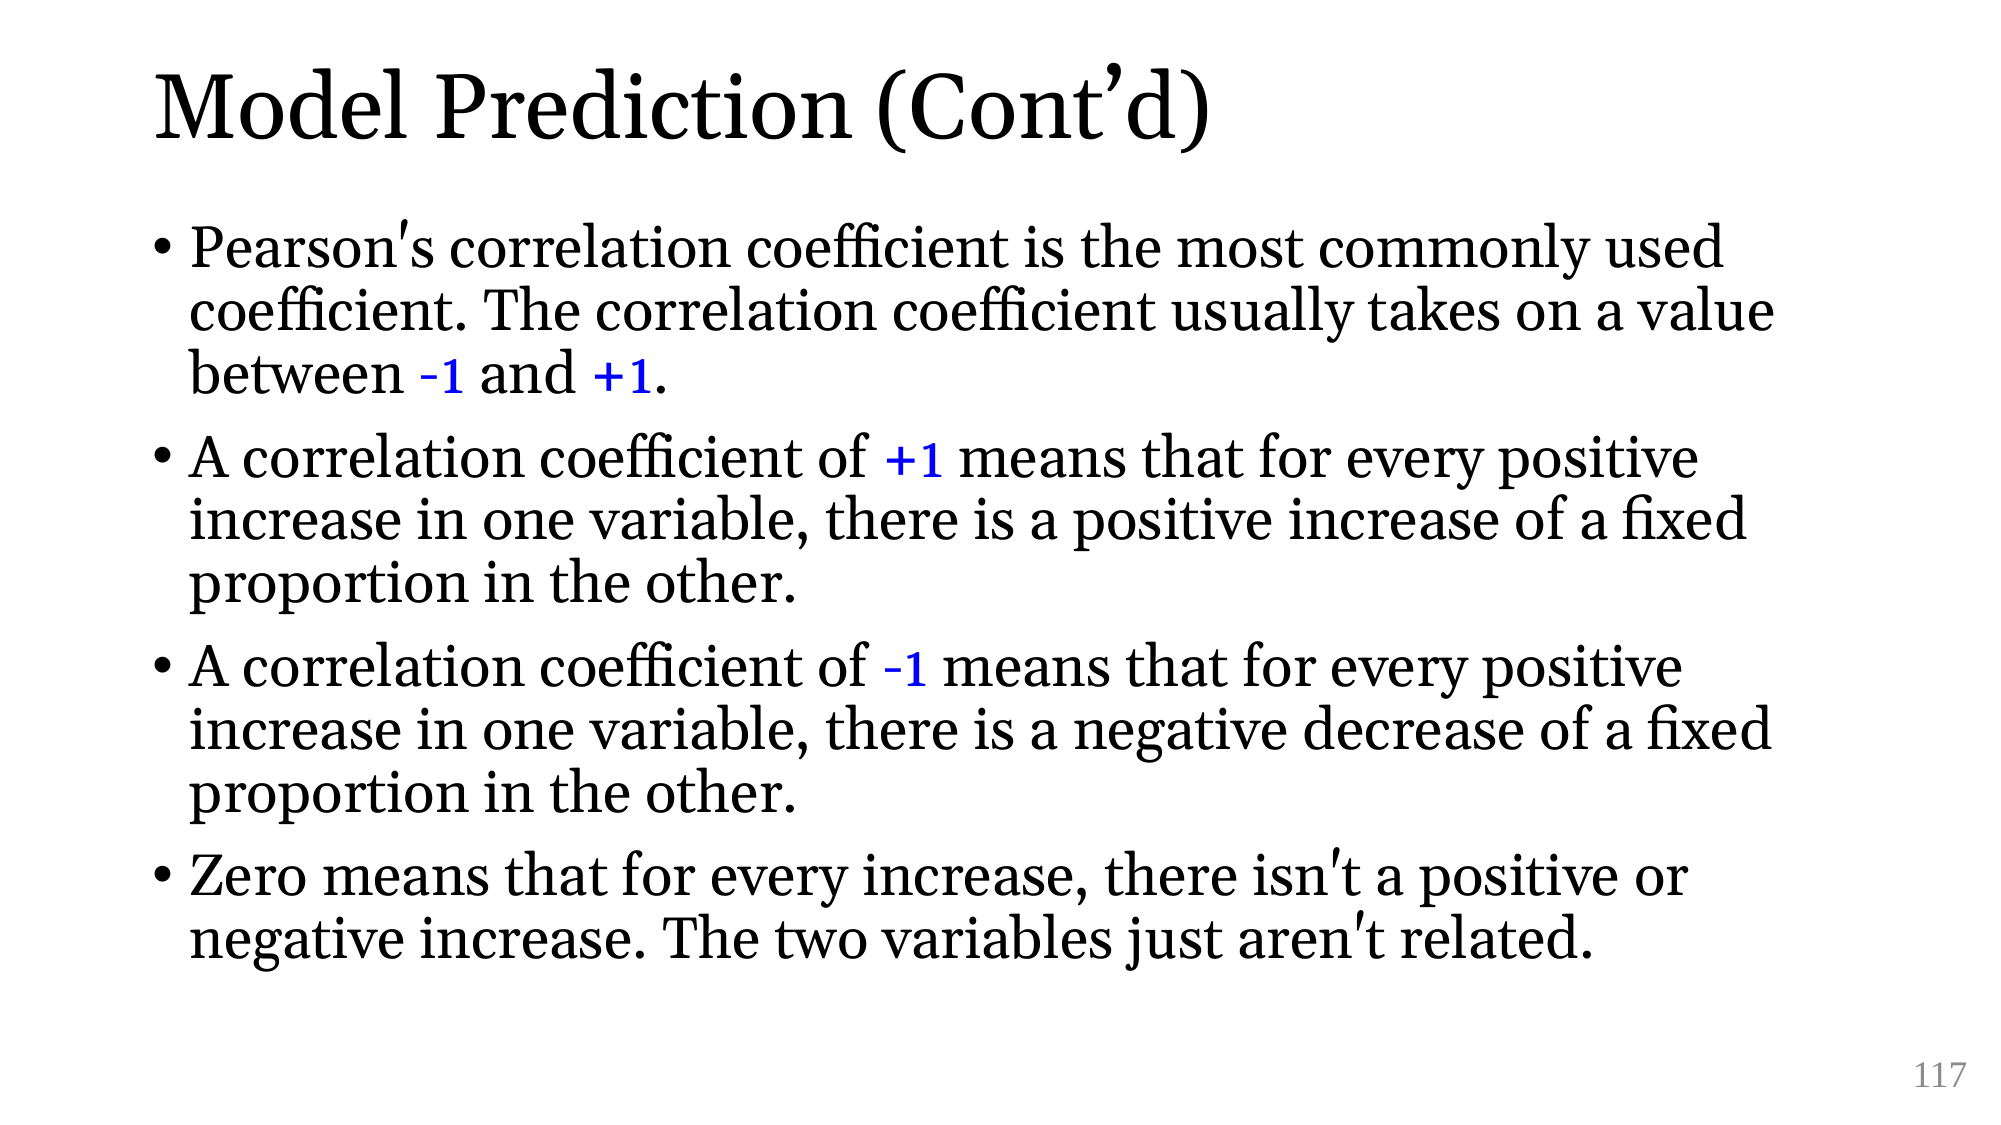

# Model Prediction (Cont’d)
Pearson's correlation coefficient is the most commonly used coefficient. The correlation coefficient usually takes on a value between -1 and +1.
A correlation coefficient of +1 means that for every positive increase in one variable, there is a positive increase of a fixed proportion in the other.
A correlation coefficient of -1 means that for every positive increase in one variable, there is a negative decrease of a fixed proportion in the other.
Zero means that for every increase, there isn't a positive or negative increase. The two variables just aren't related.
117